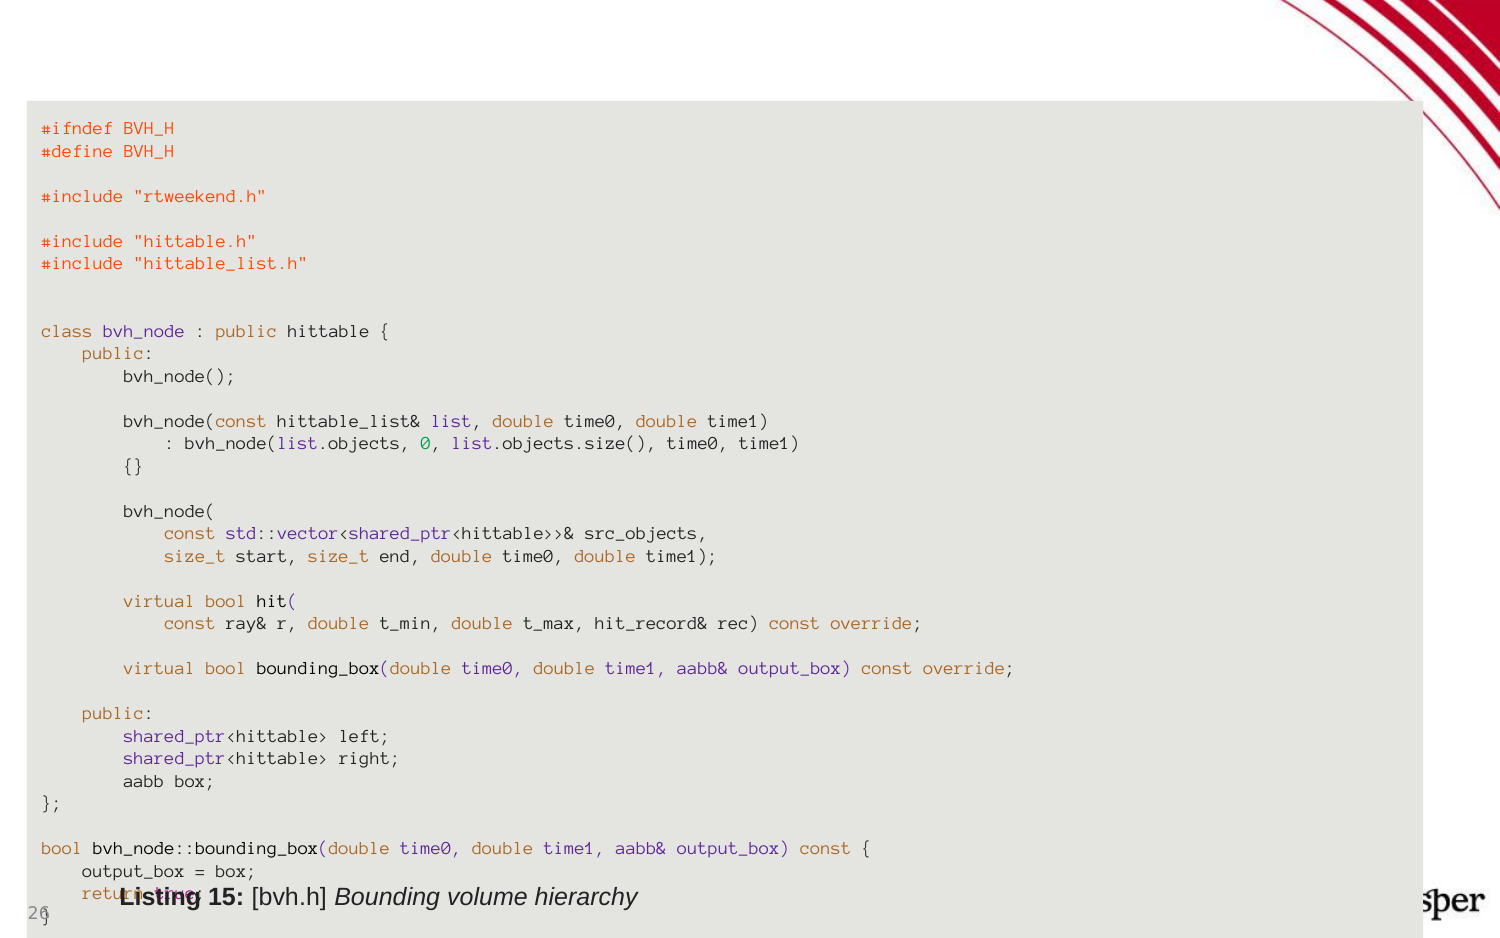

#
#ifndef BVH_H
#define BVH_H

#include "rtweekend.h"

#include "hittable.h"
#include "hittable_list.h"

class bvh_node : public hittable {
    public:
        bvh_node();

        bvh_node(const hittable_list& list, double time0, double time1)
            : bvh_node(list.objects, 0, list.objects.size(), time0, time1)
        {}

        bvh_node(
            const std::vector<shared_ptr<hittable>>& src_objects,
            size_t start, size_t end, double time0, double time1);

        virtual bool hit(
            const ray& r, double t_min, double t_max, hit_record& rec) const override;

        virtual bool bounding_box(double time0, double time1, aabb& output_box) const override;

    public:
        shared_ptr<hittable> left;
        shared_ptr<hittable> right;
        aabb box;
};

bool bvh_node::bounding_box(double time0, double time1, aabb& output_box) const {
    output_box = box;
    return true;
}

#endif
Listing 15: [bvh.h] Bounding volume hierarchy
26